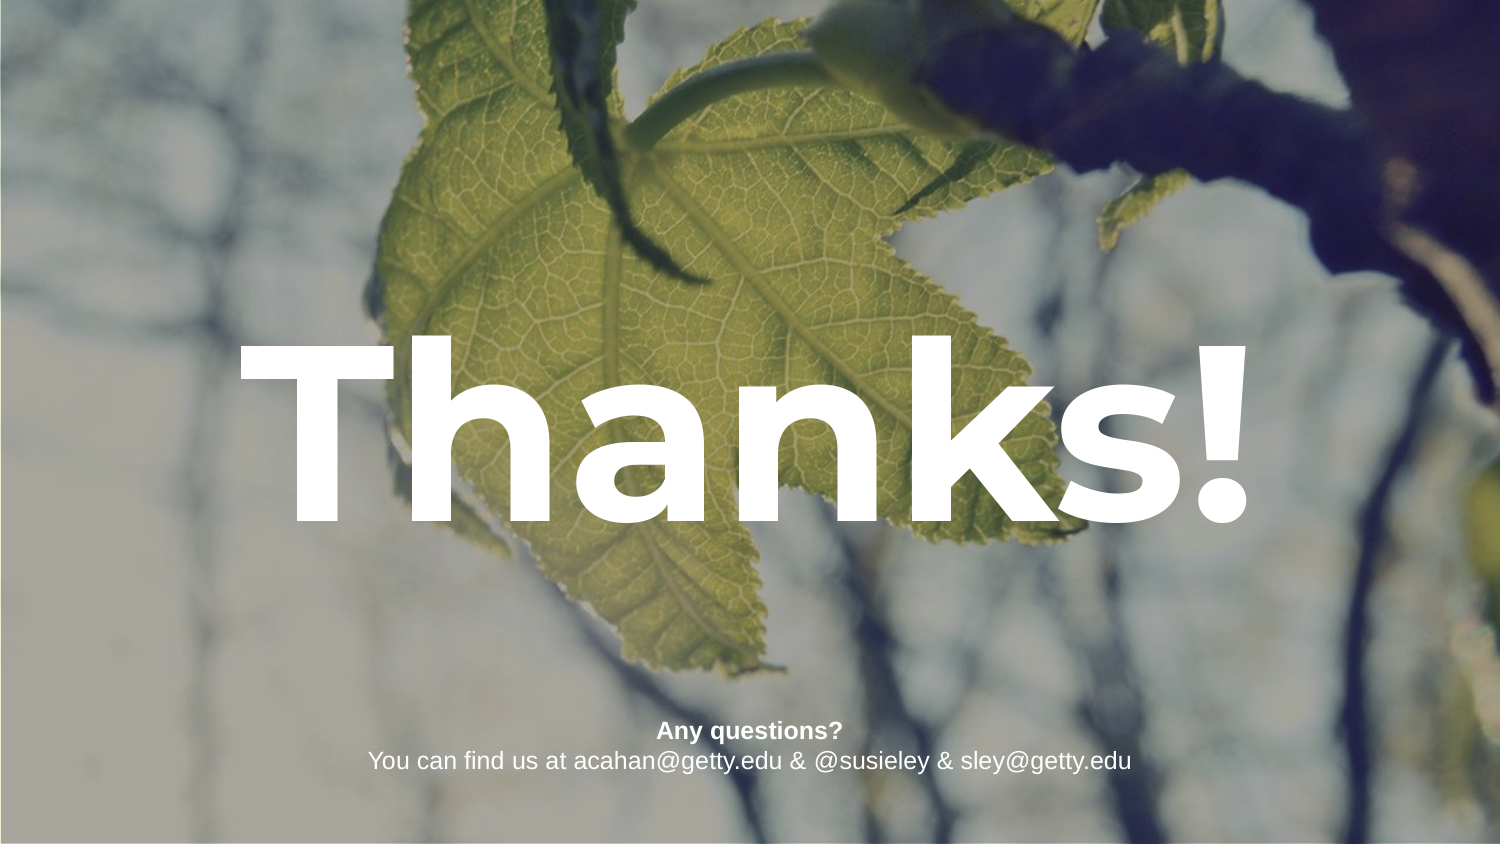

Thanks!
Any questions?
You can find us at acahan@getty.edu & @susieley & sley@getty.edu